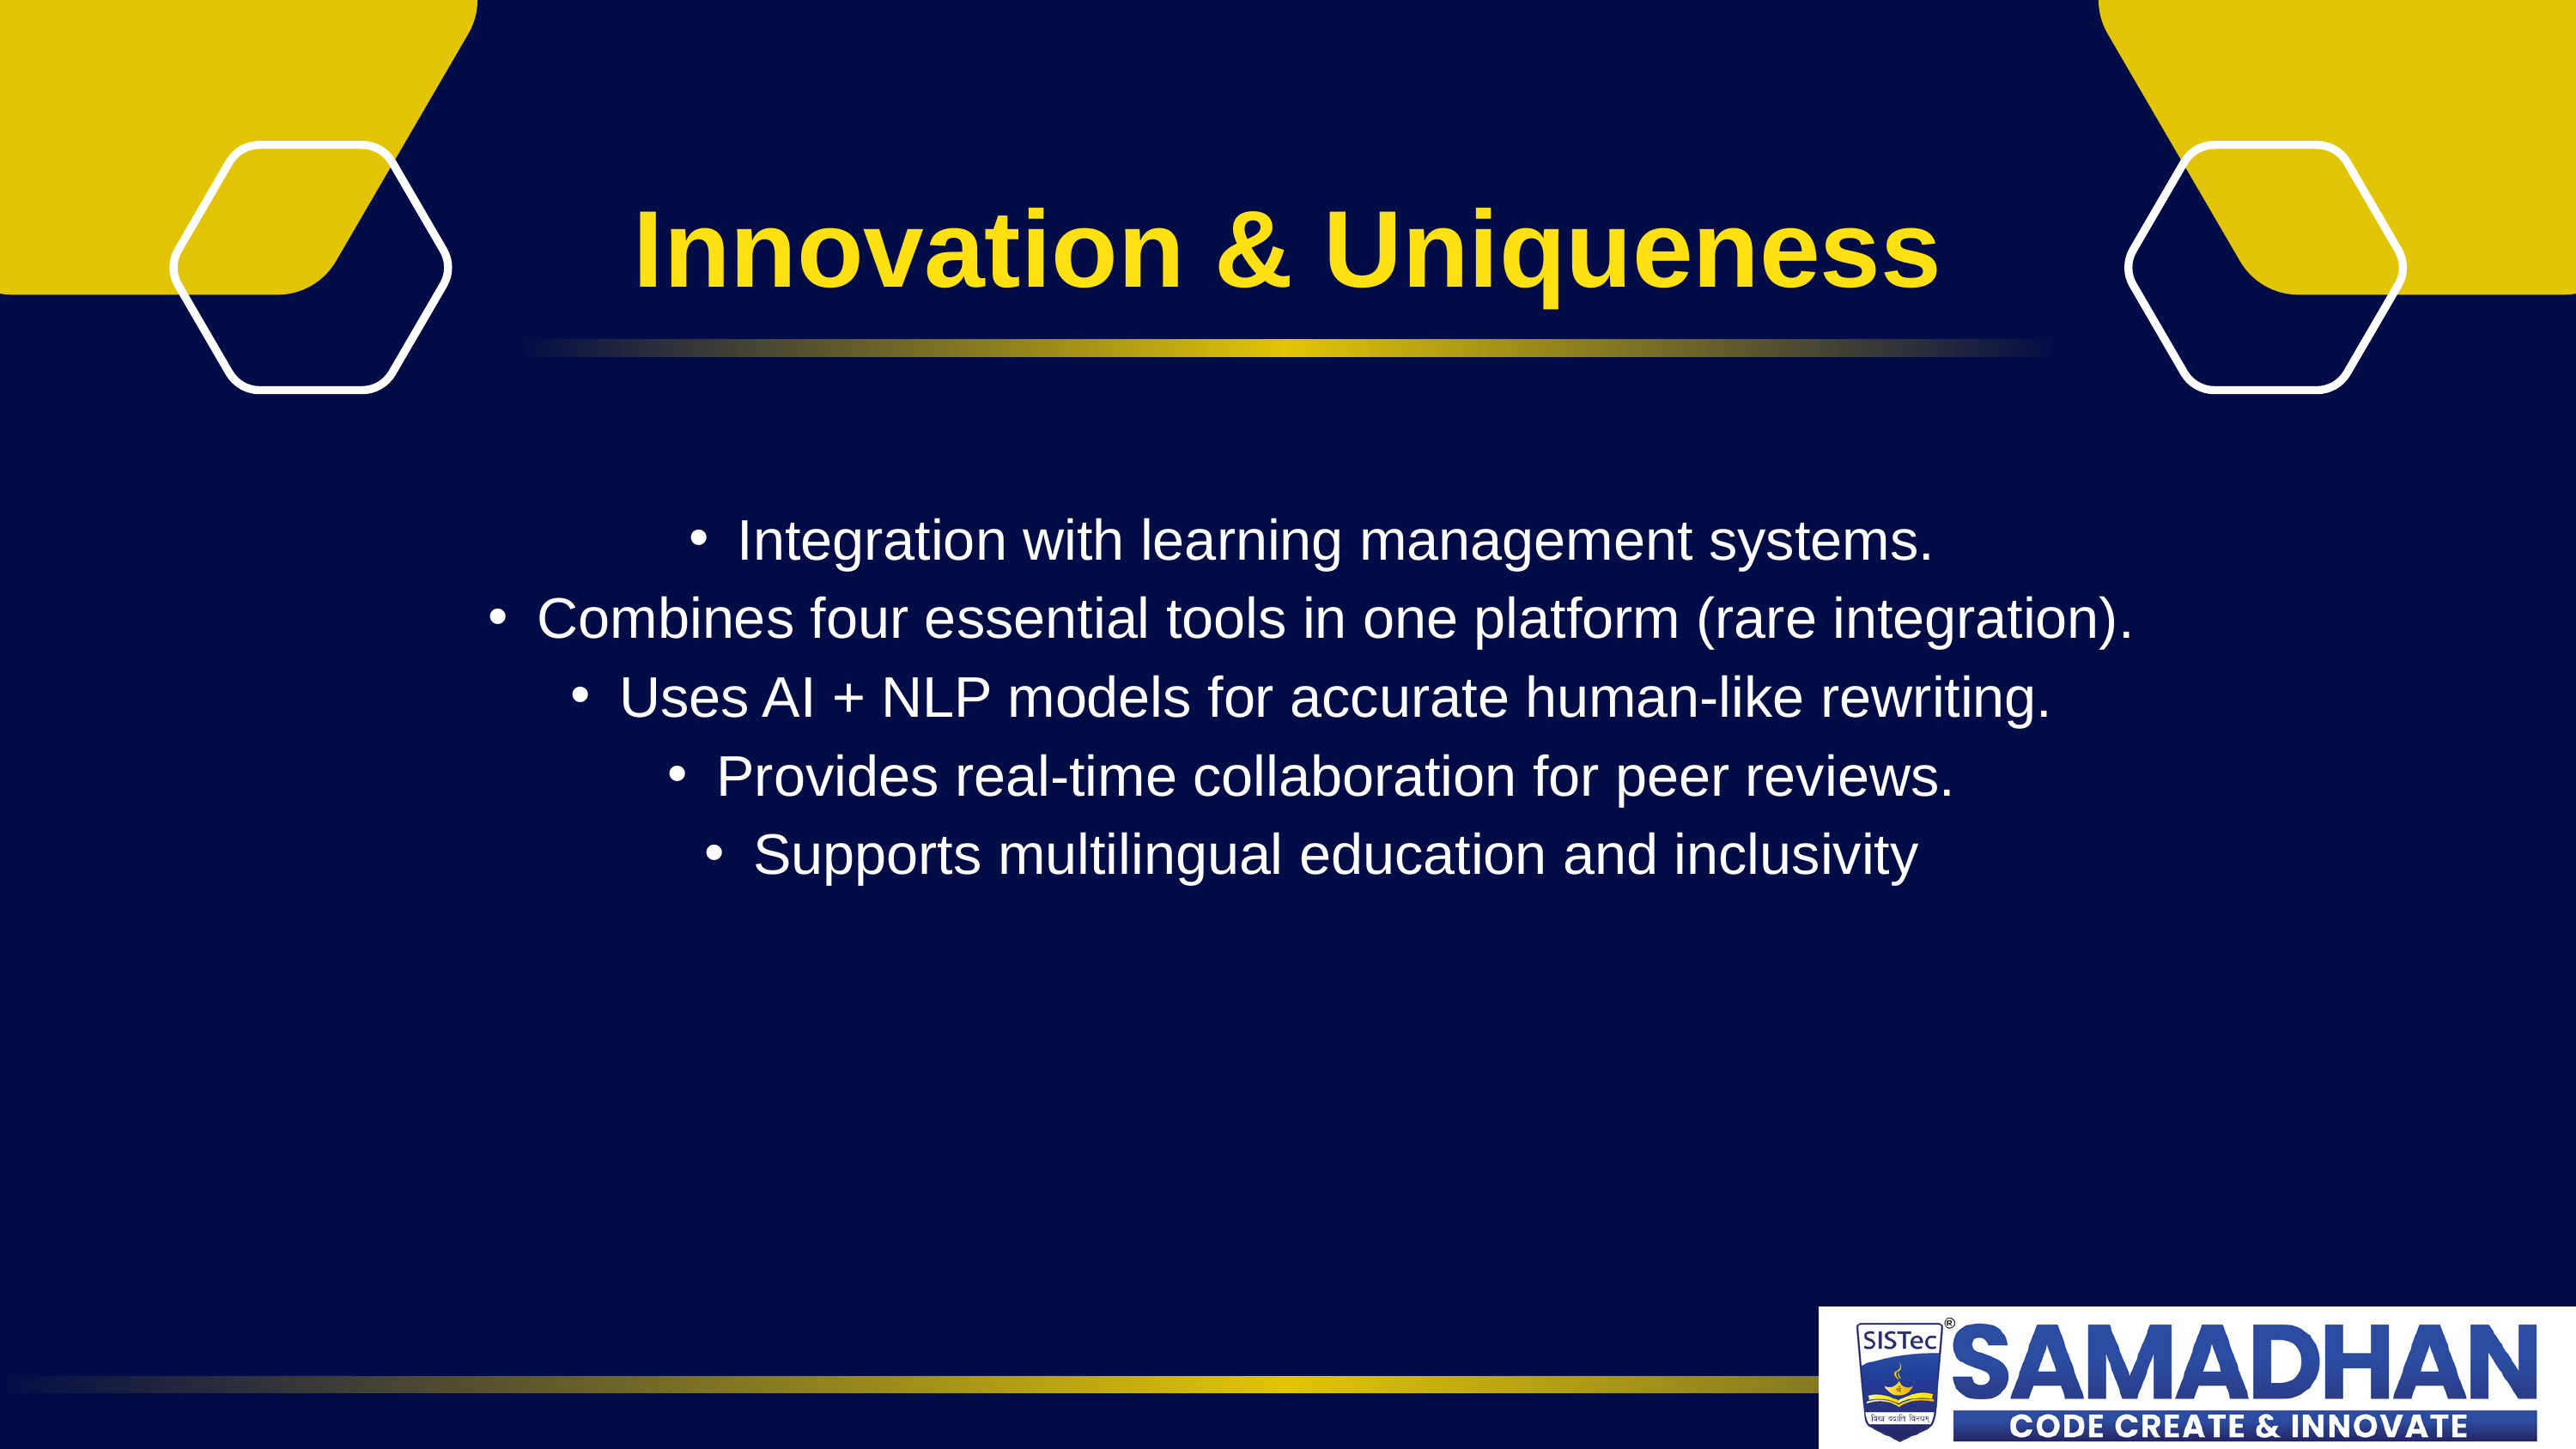

Innovation & Uniqueness

Integration with learning management systems.
Combines four essential tools in one platform (rare integration).
Uses AI + NLP models for accurate human-like rewriting.
Provides real-time collaboration for peer reviews.
Supports multilingual education and inclusivity